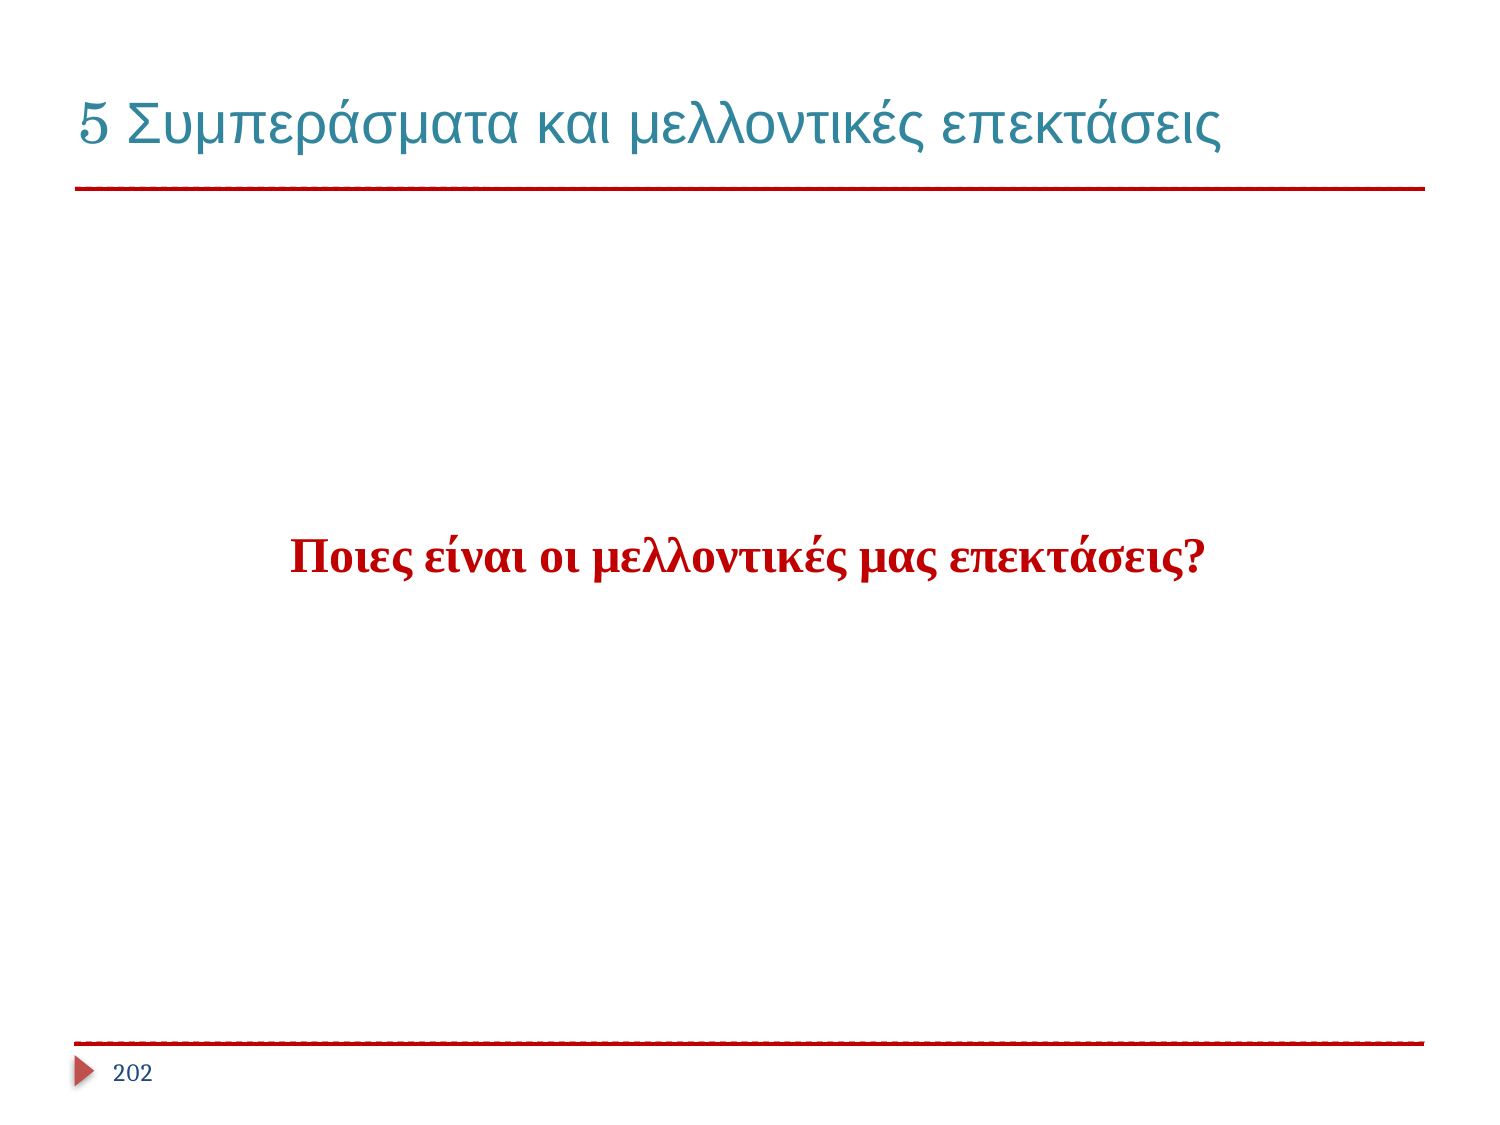

# 5 Συμπεράσματα και μελλοντικές επεκτάσεις
Ποιες είναι οι μελλοντικές μας επεκτάσεις?
202